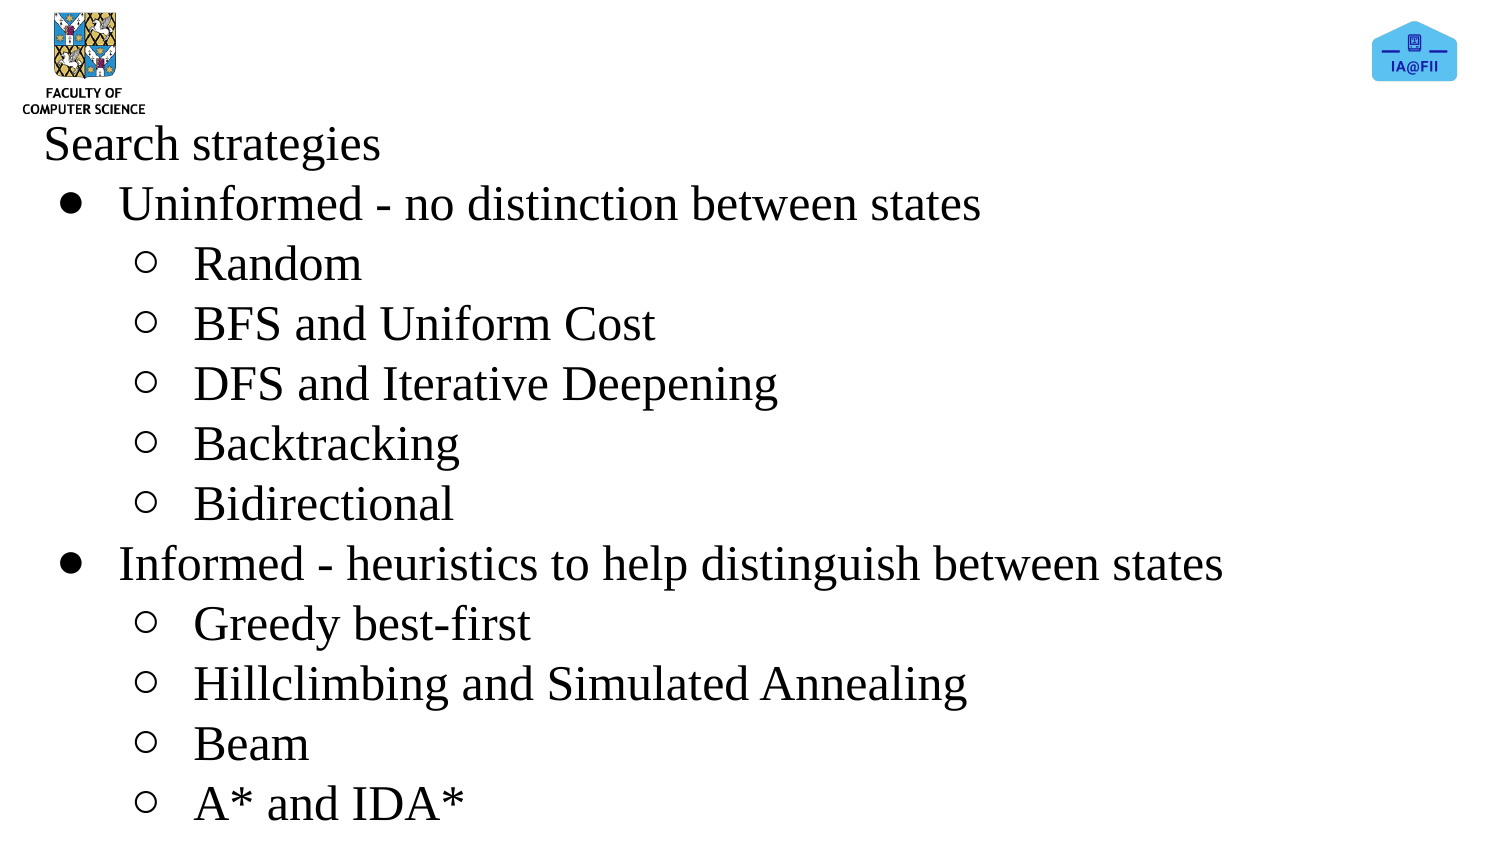

Search strategies
Uninformed - no distinction between states
Random
BFS and Uniform Cost
DFS and Iterative Deepening
Backtracking
Bidirectional
Informed - heuristics to help distinguish between states
Greedy best-first
Hillclimbing and Simulated Annealing
Beam
A* and IDA*